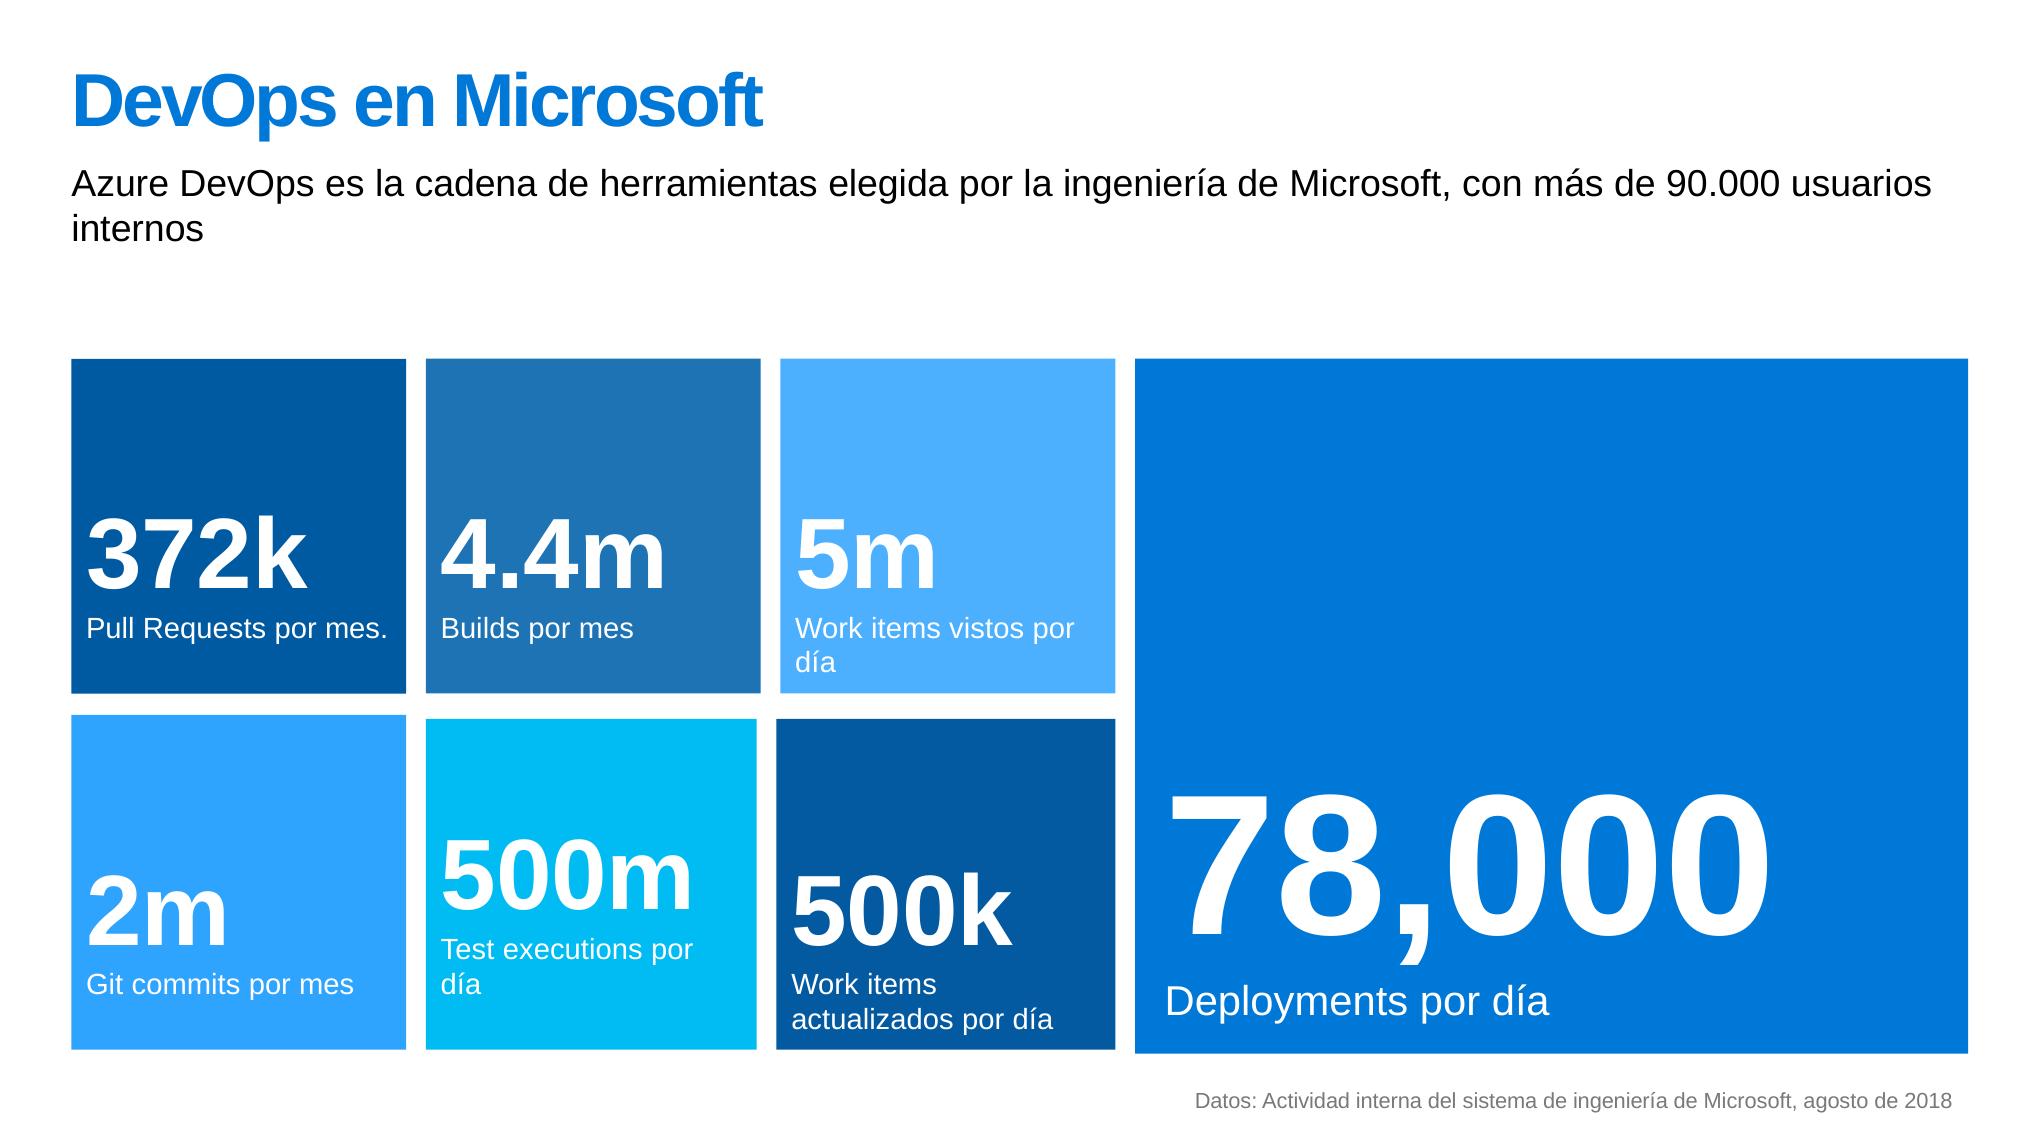

# DevOps en Microsoft
Azure DevOps es la cadena de herramientas elegida por la ingeniería de Microsoft, con más de 90.000 usuarios internos
5m
Work items vistos por día
4.4m
Builds por mes

372k
Pull Requests por mes.

78,000
Deployments por día
2m
Git commits por mes

500k
Work items actualizados por día
500m Test executions por día

Datos: Actividad interna del sistema de ingeniería de Microsoft, agosto de 2018